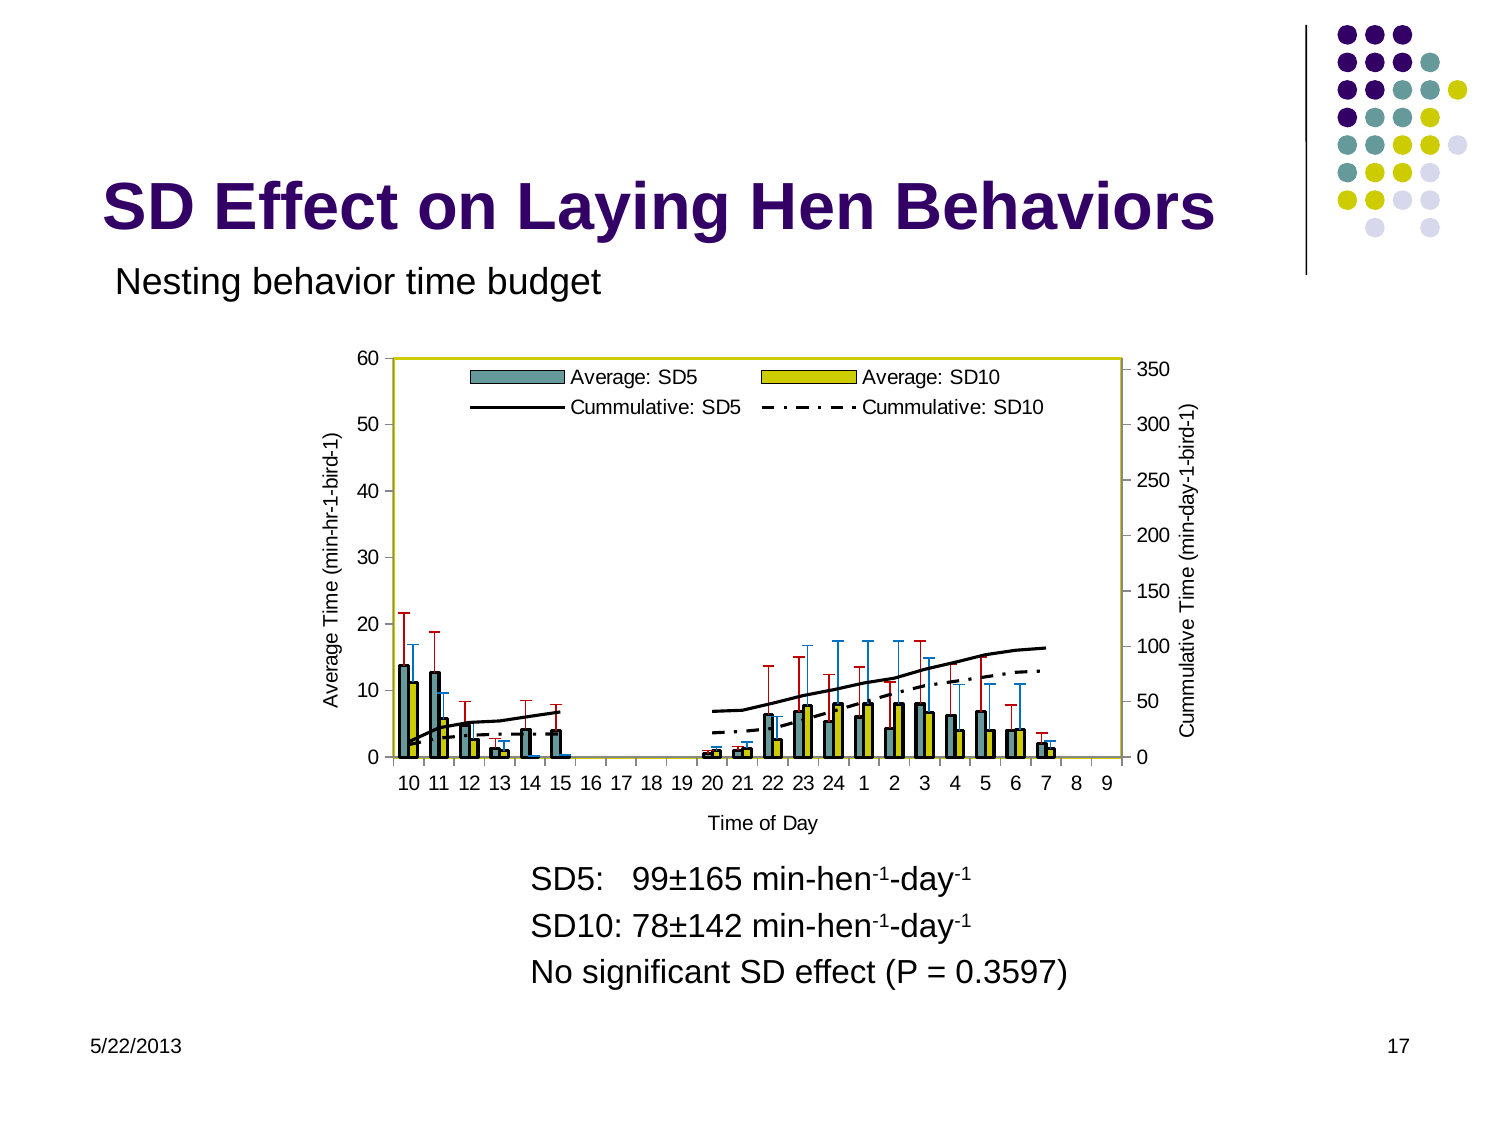

# SD Effect on Laying Hen Behaviors
Nesting behavior time budget

### Chart

| Category |  |  |  |  |
|---|---|---|---|---|
| 10 | 13.758434971929951 | 11.267074265403664 | 13.758434971929951 | 11.267074265403664 |
| 11 | 12.694029642172332 | 5.793485711886395 | 26.452464614102283 | 17.06055997729006 |
| 12 | 4.836039399624765 | 2.6634315625397287 | 31.28850401372705 | 19.723991539829786 |
| 13 | 1.3319999999999999 | 0.9719066523400205 | 32.62050401372705 | 20.695898192169807 |
| 14 | 4.161852035645641 | 0.0780903133905985 | 36.782356049372694 | 20.773988505560407 |
| 15 | 3.996734751110073 | 0.1704181571519533 | 40.77909080048277 | 20.94440666271236 |
| 16 | None | None | None | None |
| 17 | None | None | None | None |
| 18 | None | None | None | None |
| 19 | None | None | None | None |
| 20 | 0.4815501607270925 | 0.950518982022098 | 41.260640961209866 | 21.894925644734457 |
| 21 | 1.0457484667437345 | 1.2976530214107809 | 42.3063894279536 | 23.192578666145238 |
| 22 | 6.392798505350167 | 2.6714068220131084 | 48.69918793330376 | 25.863985488158345 |
| 23 | 6.839469808541974 | 7.755922958922789 | 55.53865774184574 | 33.61990844708114 |
| 24 | 5.310935815220475 | 7.998651723265137 | 60.849593557066214 | 41.61856017034627 |
| 1 | 6.034306486425082 | 7.998414316821398 | 66.8839000434913 | 49.61697448716767 |
| 2 | 4.362603657843917 | 7.998636441111301 | 71.24650370133521 | 57.61561092827897 |
| 3 | 7.996349324054532 | 6.768756071081652 | 79.24285302538975 | 64.38436699936062 |
| 4 | 6.299726277372262 | 3.9993296089385475 | 85.54257930276201 | 68.38369660829918 |
| 5 | 6.85207100591716 | 4.040934312111052 | 92.39465030867916 | 72.42463092041022 |
| 6 | 4.04601336137228 | 4.114736300782813 | 96.44066367005144 | 76.53936722119303 |
| 7 | 2.013563737398081 | 1.2902430434317587 | 98.45422740744952 | 77.82961026462479 |
| 8 | None | None | None | None |
| 9 | None | None | None | None |
SD5:   99±165 min-hen-1-day-1
SD10: 78±142 min-hen-1-day-1
No significant SD effect (P = 0.3597)
5/22/2013
17